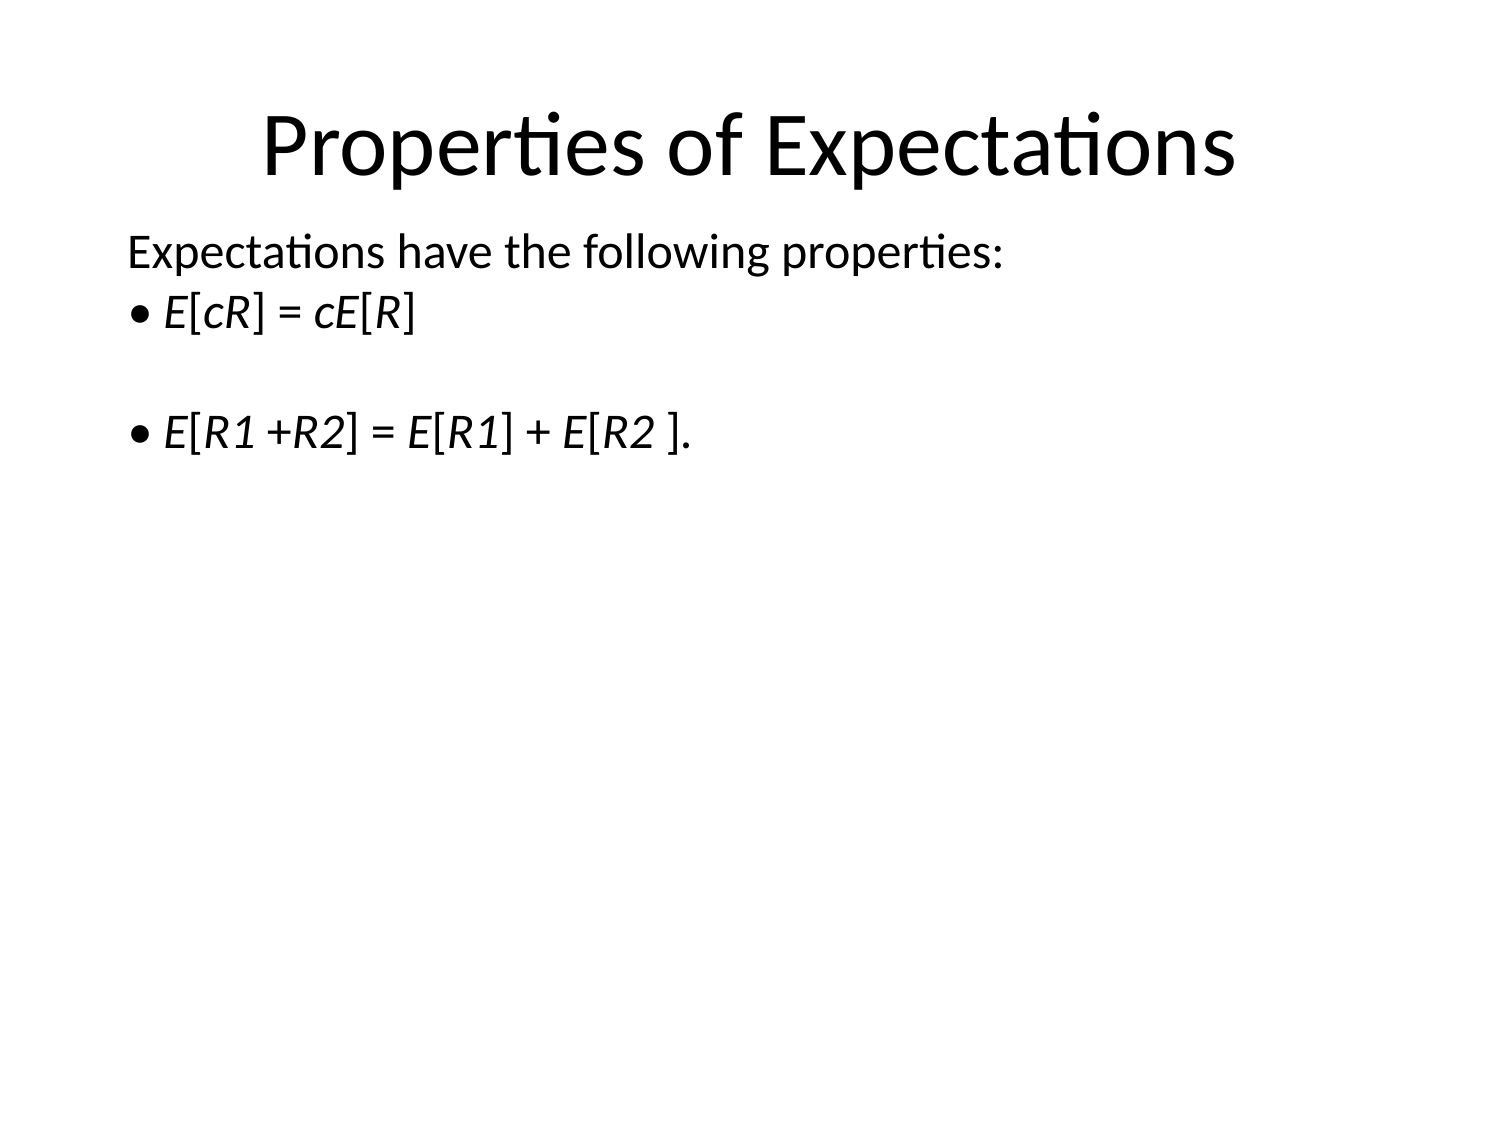

# Properties of Expectations
Expectations have the following properties:
• E[cR] = cE[R]

• E[R1 +R2] = E[R1] + E[R2 ].